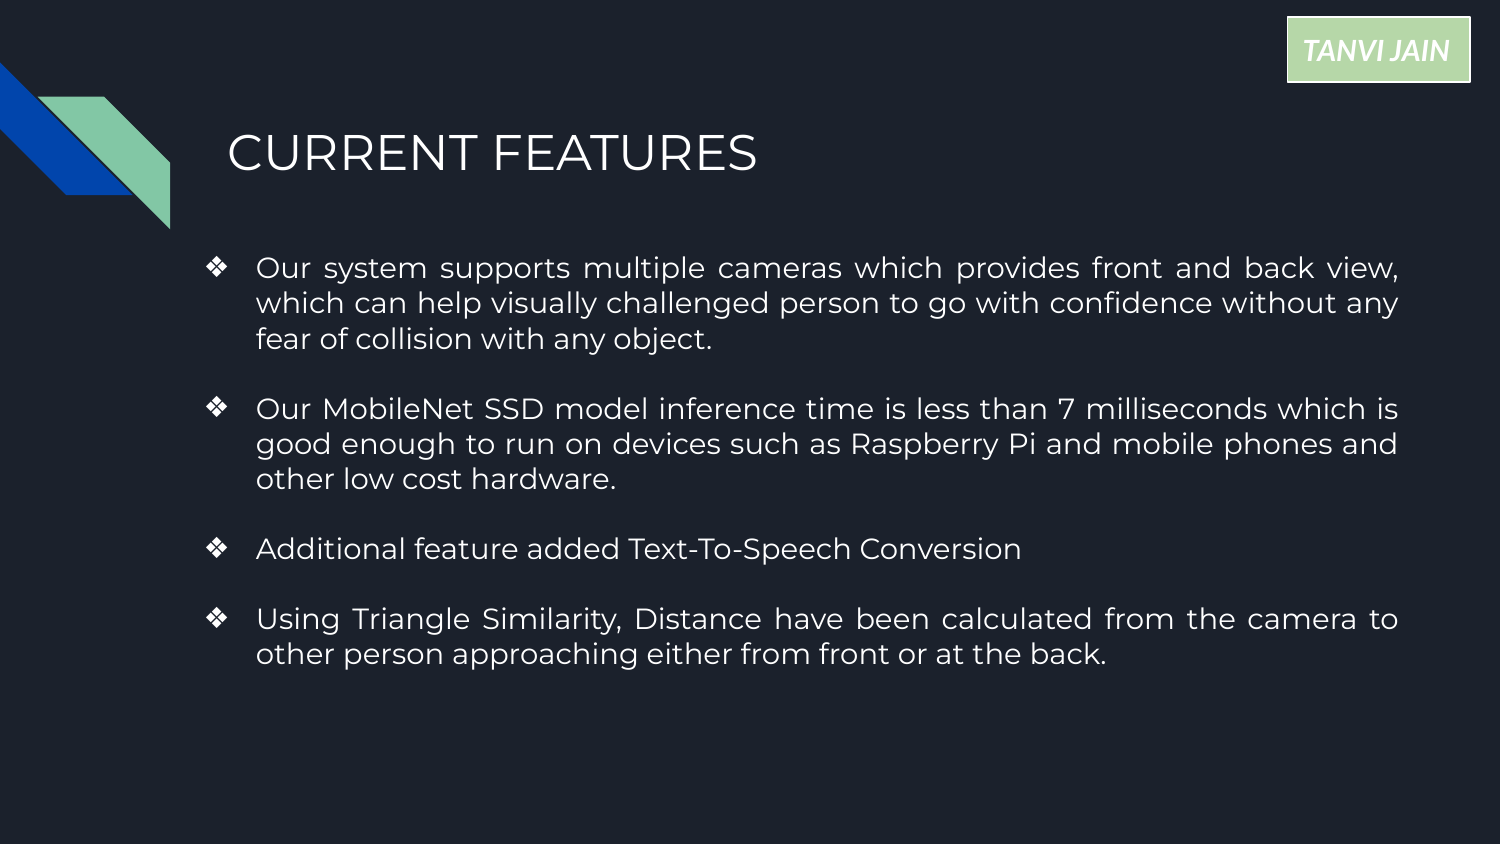

TANVI JAIN
# CURRENT FEATURES
Our system supports multiple cameras which provides front and back view, which can help visually challenged person to go with confidence without any fear of collision with any object.

Our MobileNet SSD model inference time is less than 7 milliseconds which is good enough to run on devices such as Raspberry Pi and mobile phones and other low cost hardware.

Additional feature added Text-To-Speech Conversion

Using Triangle Similarity, Distance have been calculated from the camera to other person approaching either from front or at the back.